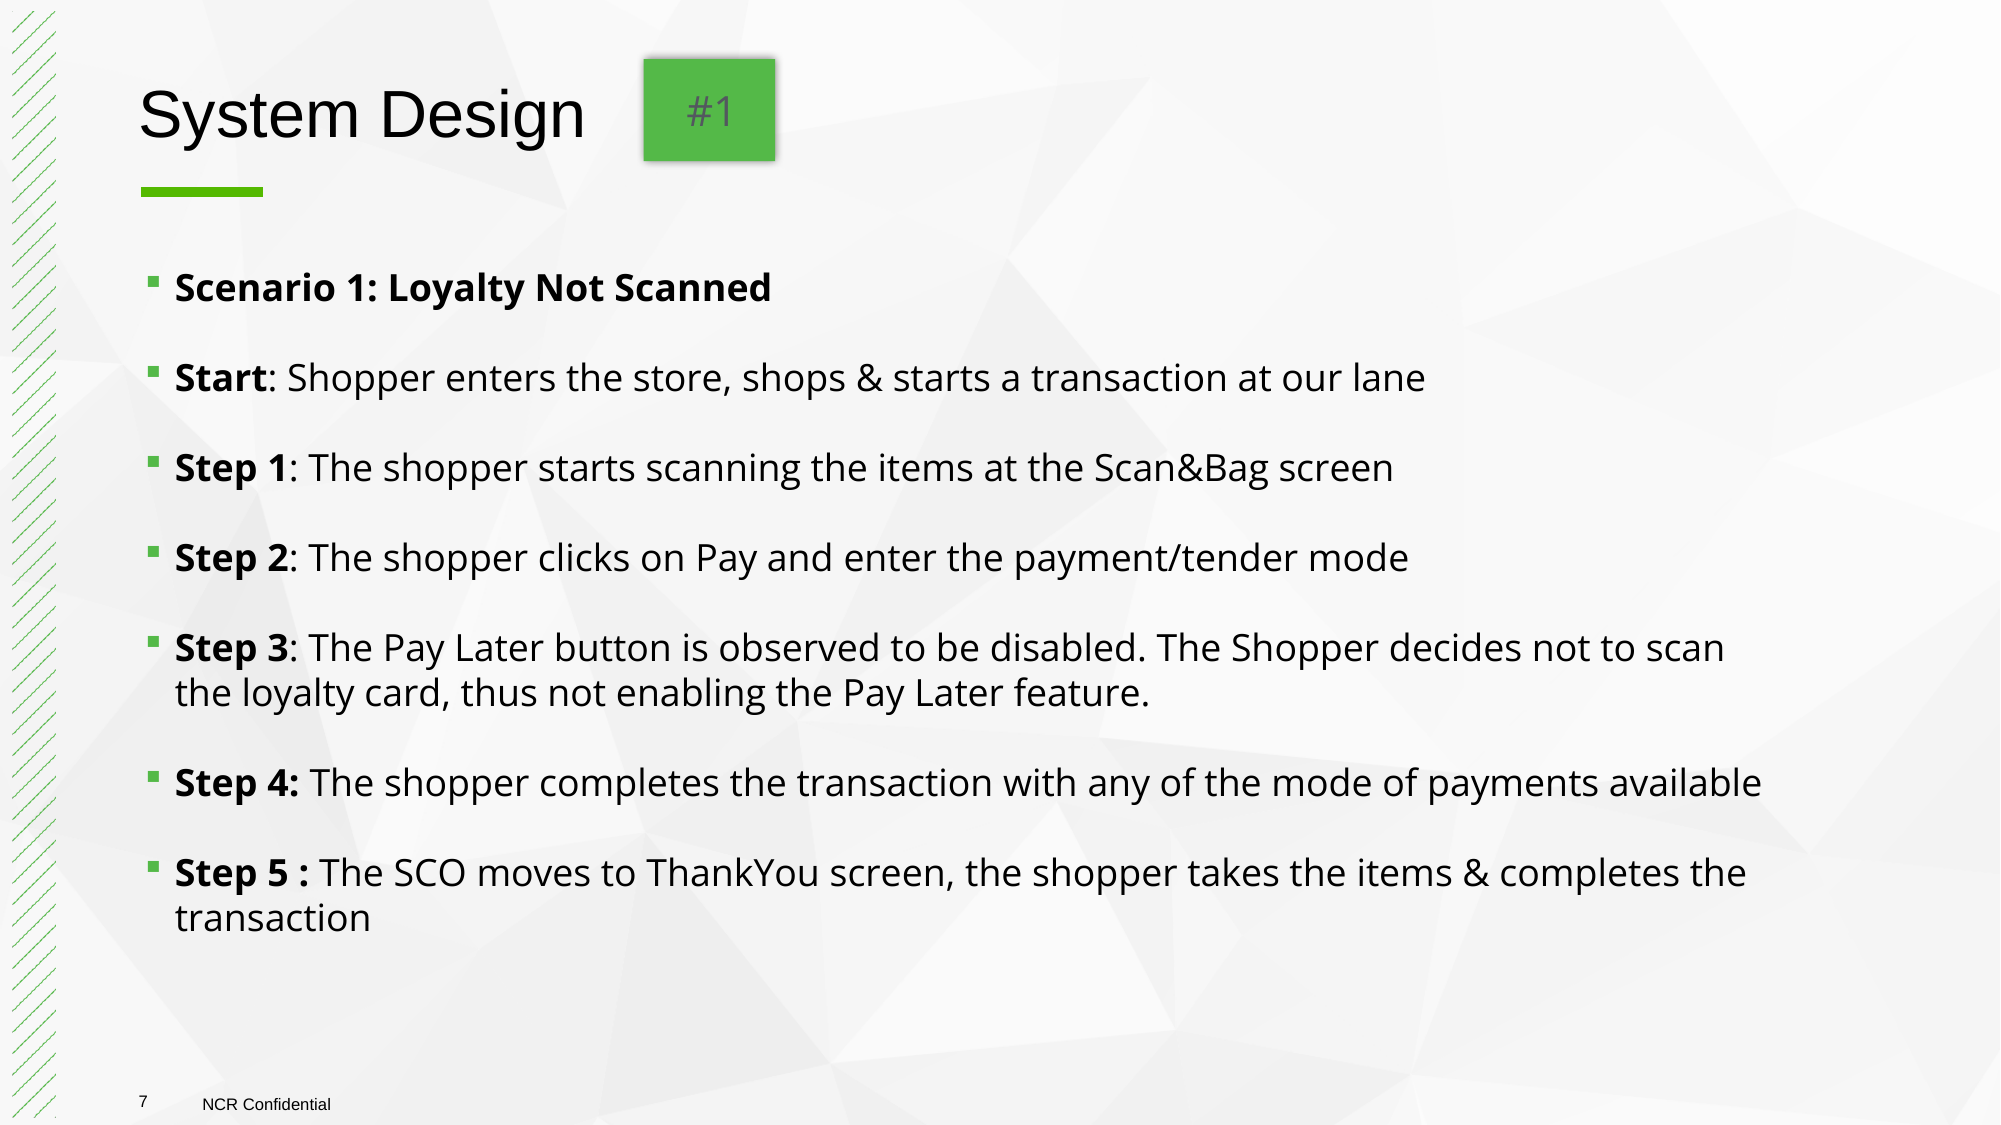

# System Design

       #1

Scenario 1: Loyalty Not Scanned

Start: Shopper enters the store, shops & starts a transaction at our lane

Step 1: The shopper starts scanning the items at the Scan&Bag screen

Step 2: The shopper clicks on Pay and enter the payment/tender mode

Step 3: The Pay Later button is observed to be disabled. The Shopper decides not to scan the loyalty card, thus not enabling the Pay Later feature.

Step 4: The shopper completes the transaction with any of the mode of payments available

Step 5 : The SCO moves to ThankYou screen, the shopper takes the items & completes the transaction

7
NCR Confidential